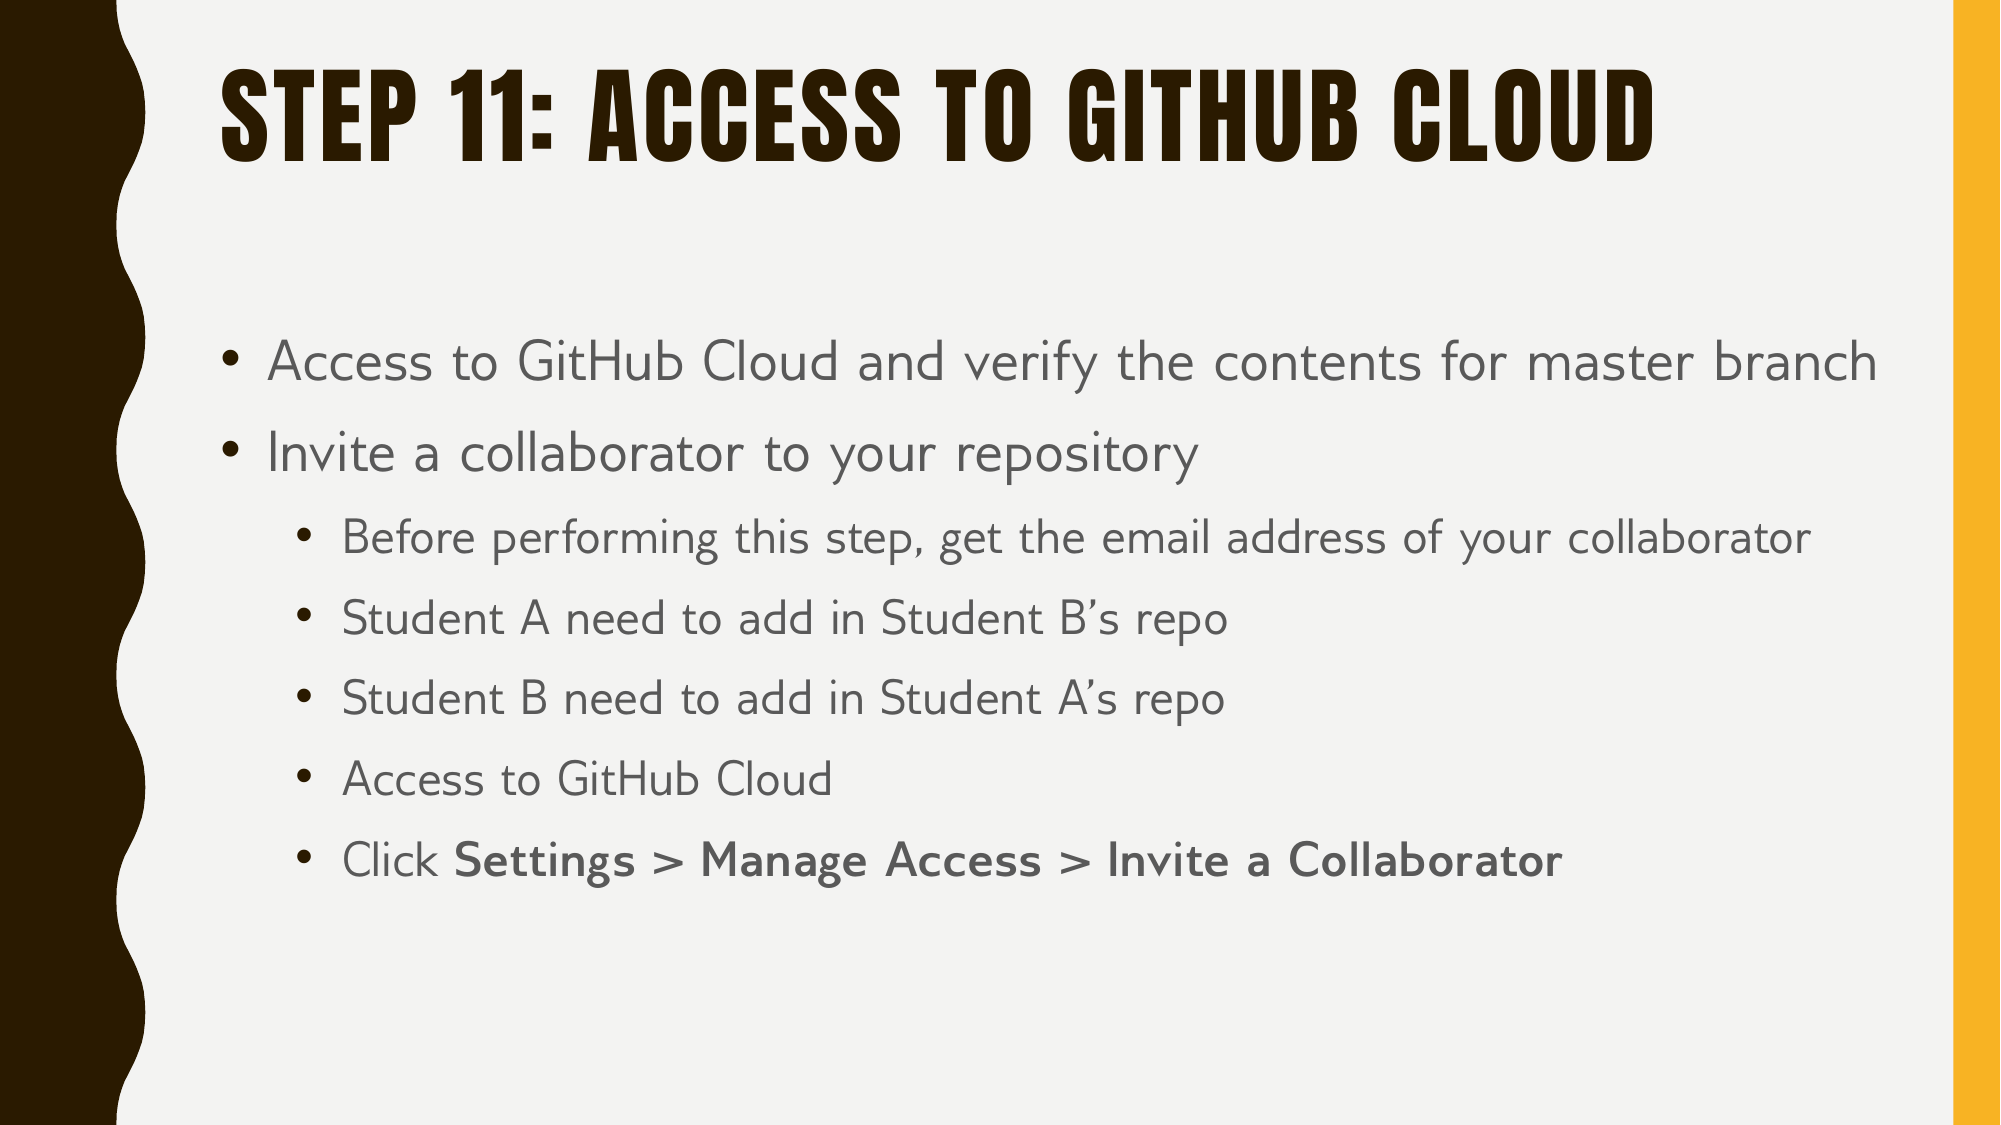

# Step 11: Access to GitHub cloud
Access to GitHub Cloud and verify the contents for master branch
Invite a collaborator to your repository
Before performing this step, get the email address of your collaborator
Student A need to add in Student B’s repo
Student B need to add in Student A’s repo
Access to GitHub Cloud
Click Settings > Manage Access > Invite a Collaborator